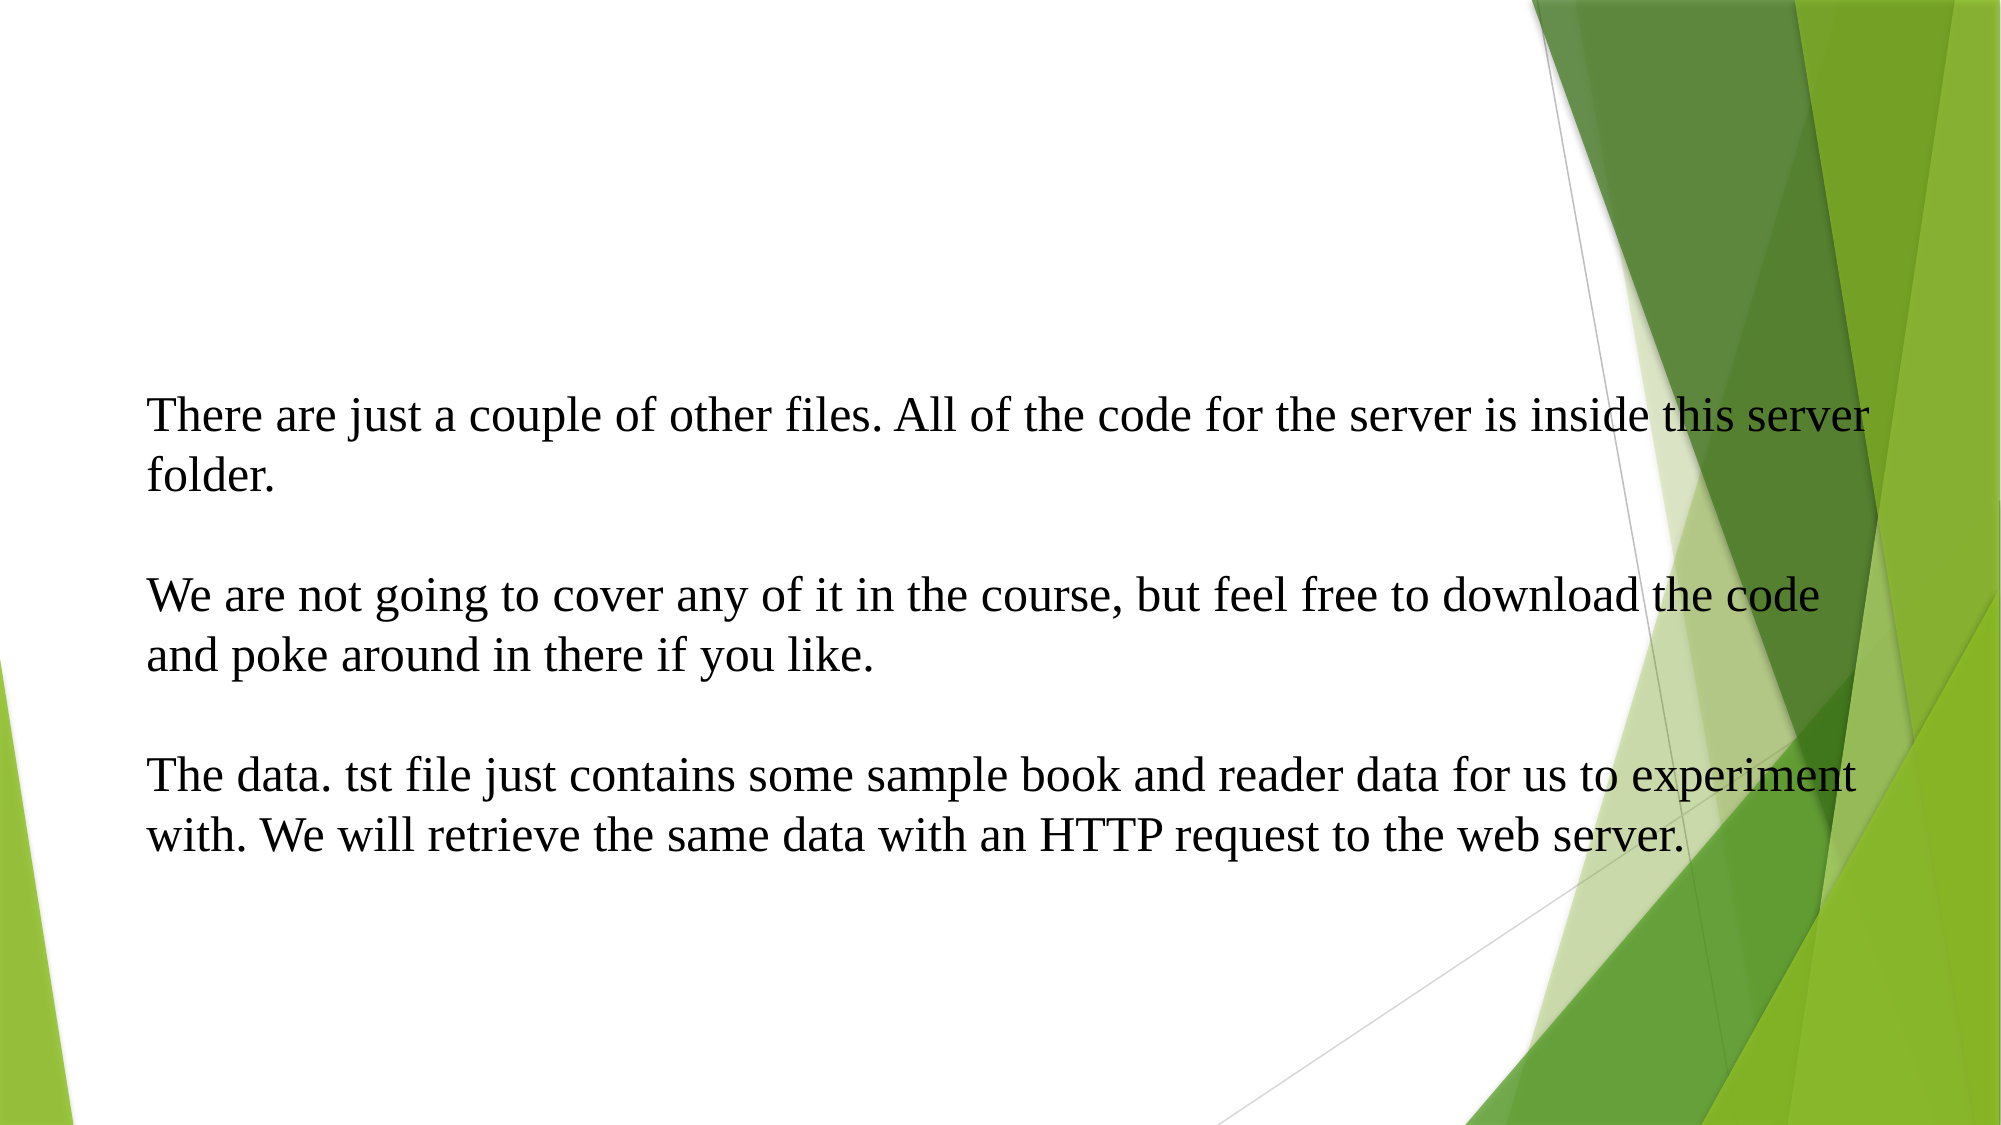

There are just a couple of other files. All of the code for the server is inside this server folder.

We are not going to cover any of it in the course, but feel free to download the code and poke around in there if you like.

The data. tst file just contains some sample book and reader data for us to experiment with. We will retrieve the same data with an HTTP request to the web server.